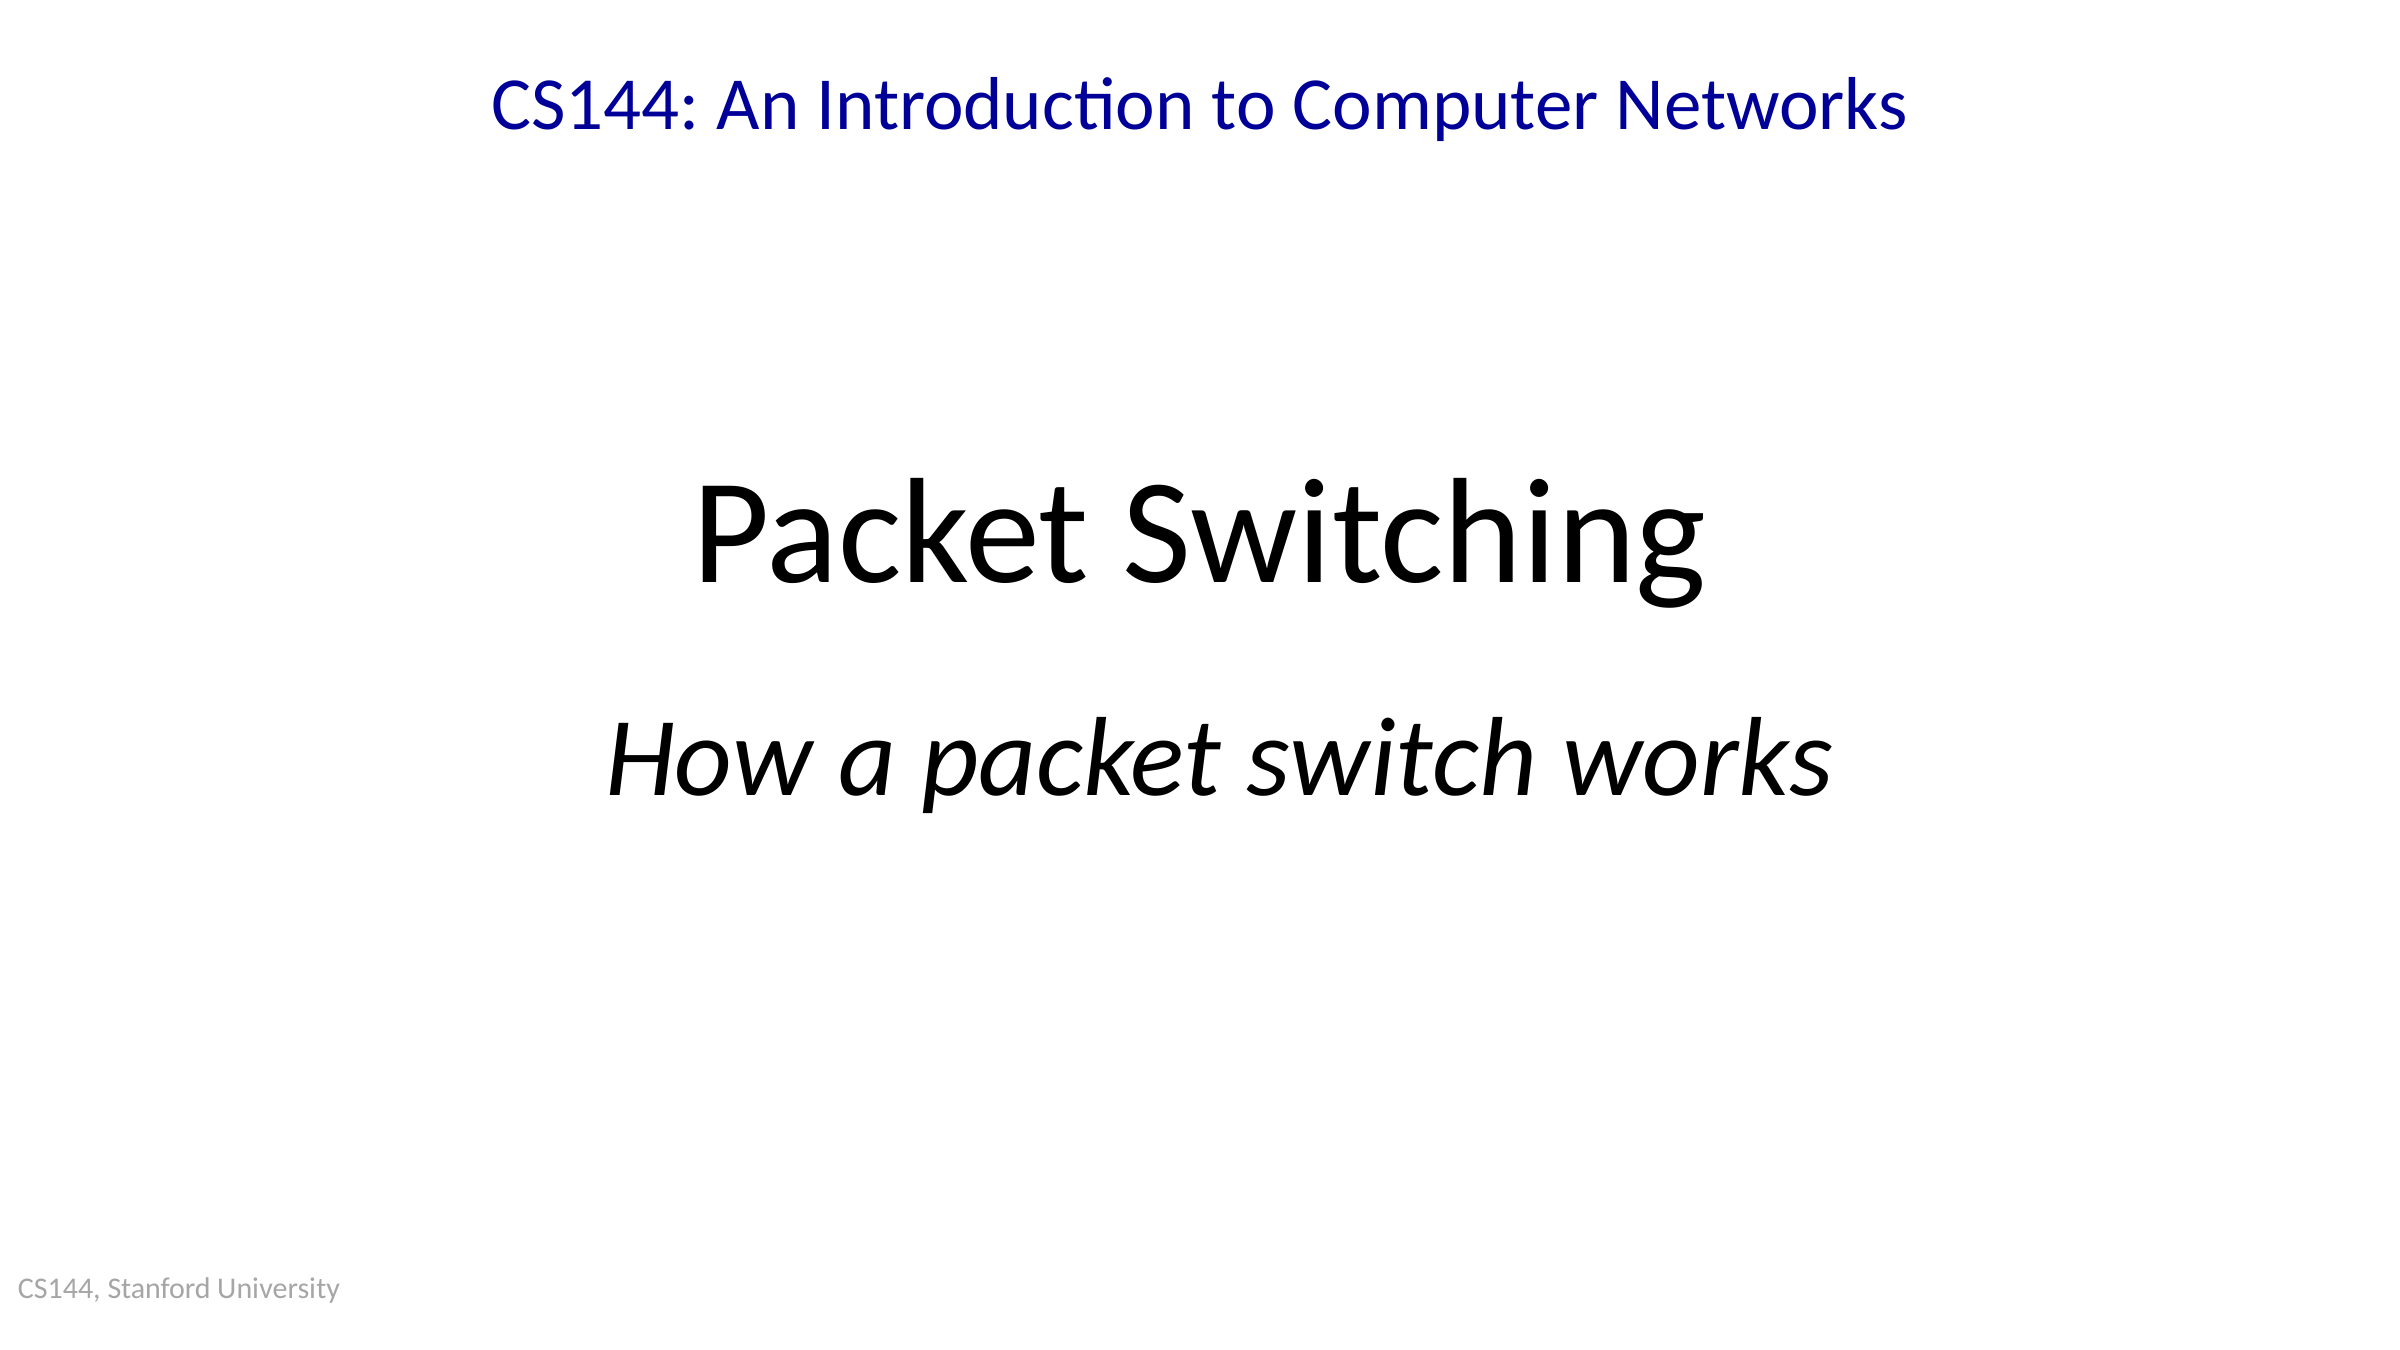

# CS144: An Introduction to Computer Networks
Packet Switching
How a packet switch works